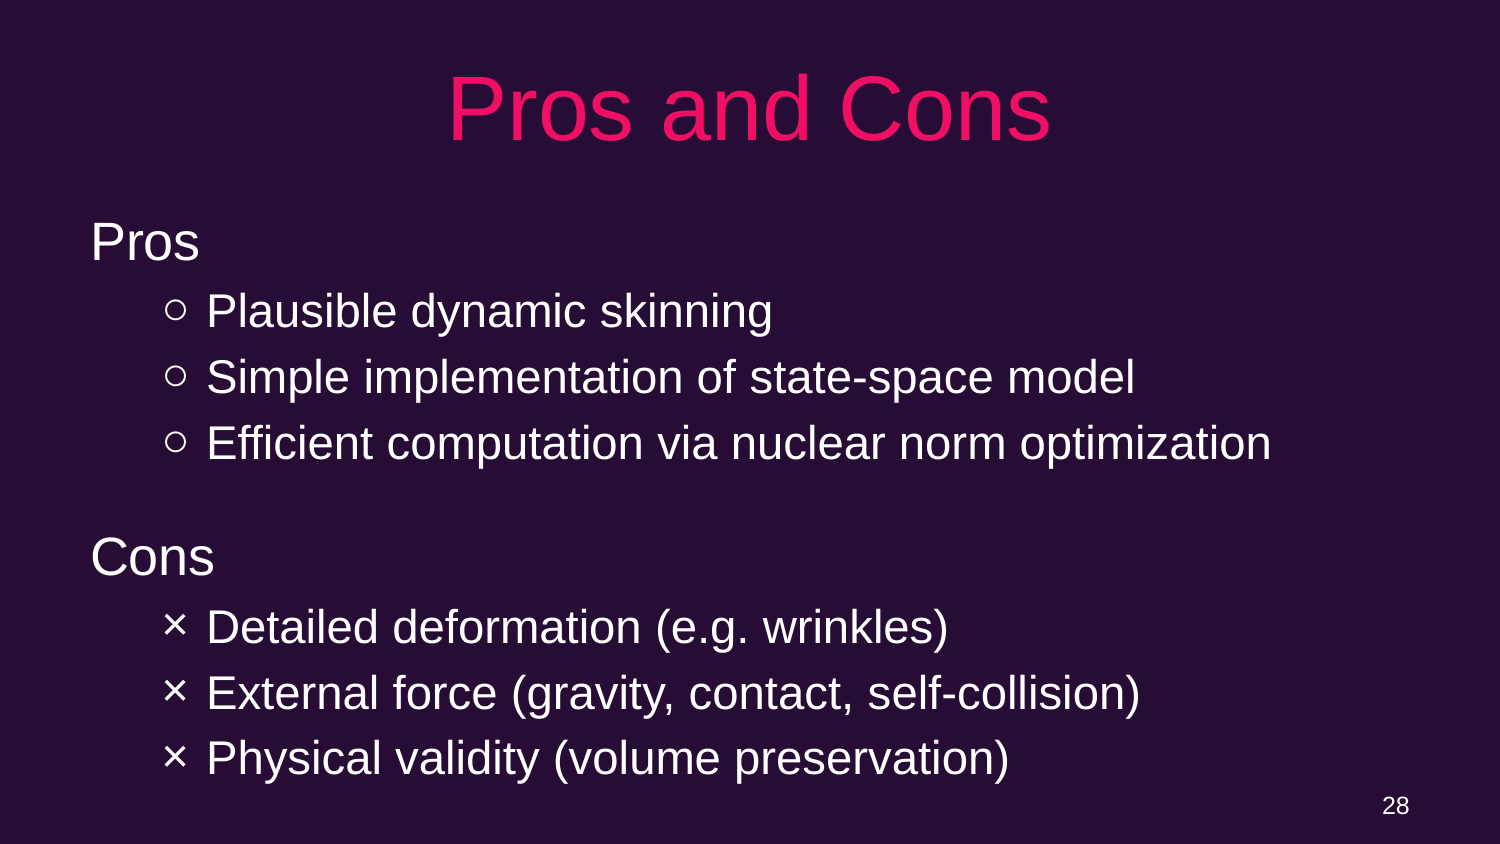

# Pros and Cons
Pros
Plausible dynamic skinning
Simple implementation of state-space model
Efficient computation via nuclear norm optimization

Cons
Detailed deformation (e.g. wrinkles)
External force (gravity, contact, self-collision)
Physical validity (volume preservation)
28